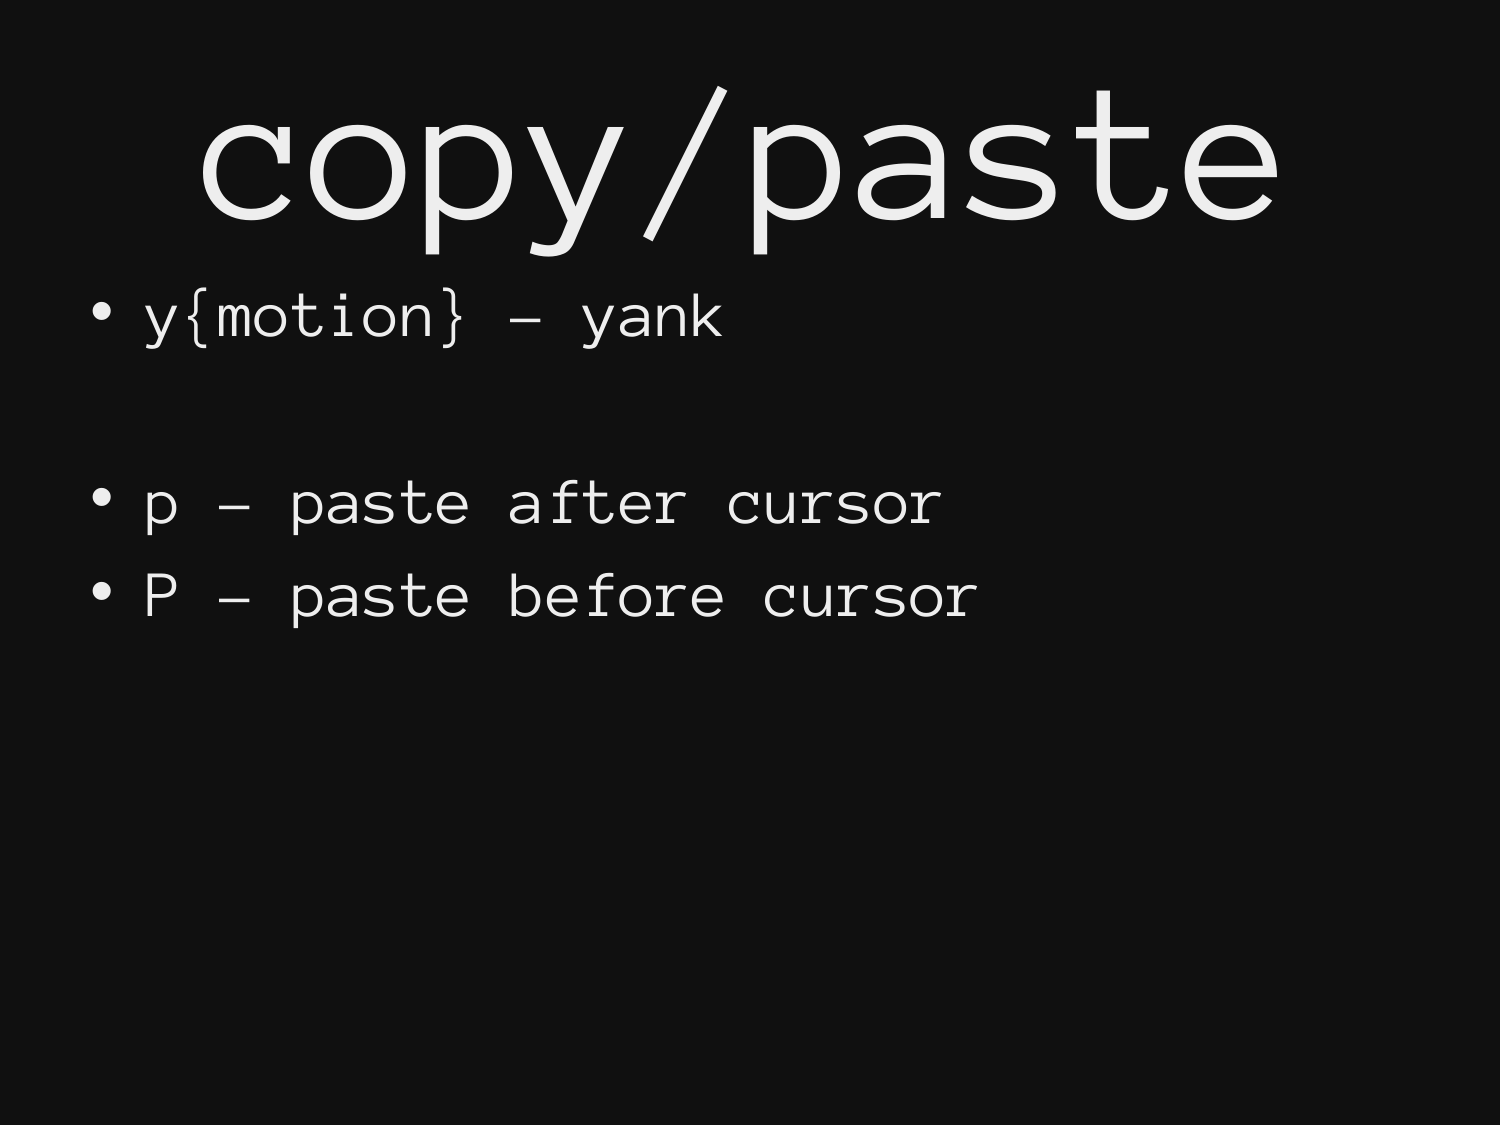

# copy/paste
y{motion} – yank

p – paste after cursor
P – paste before cursor